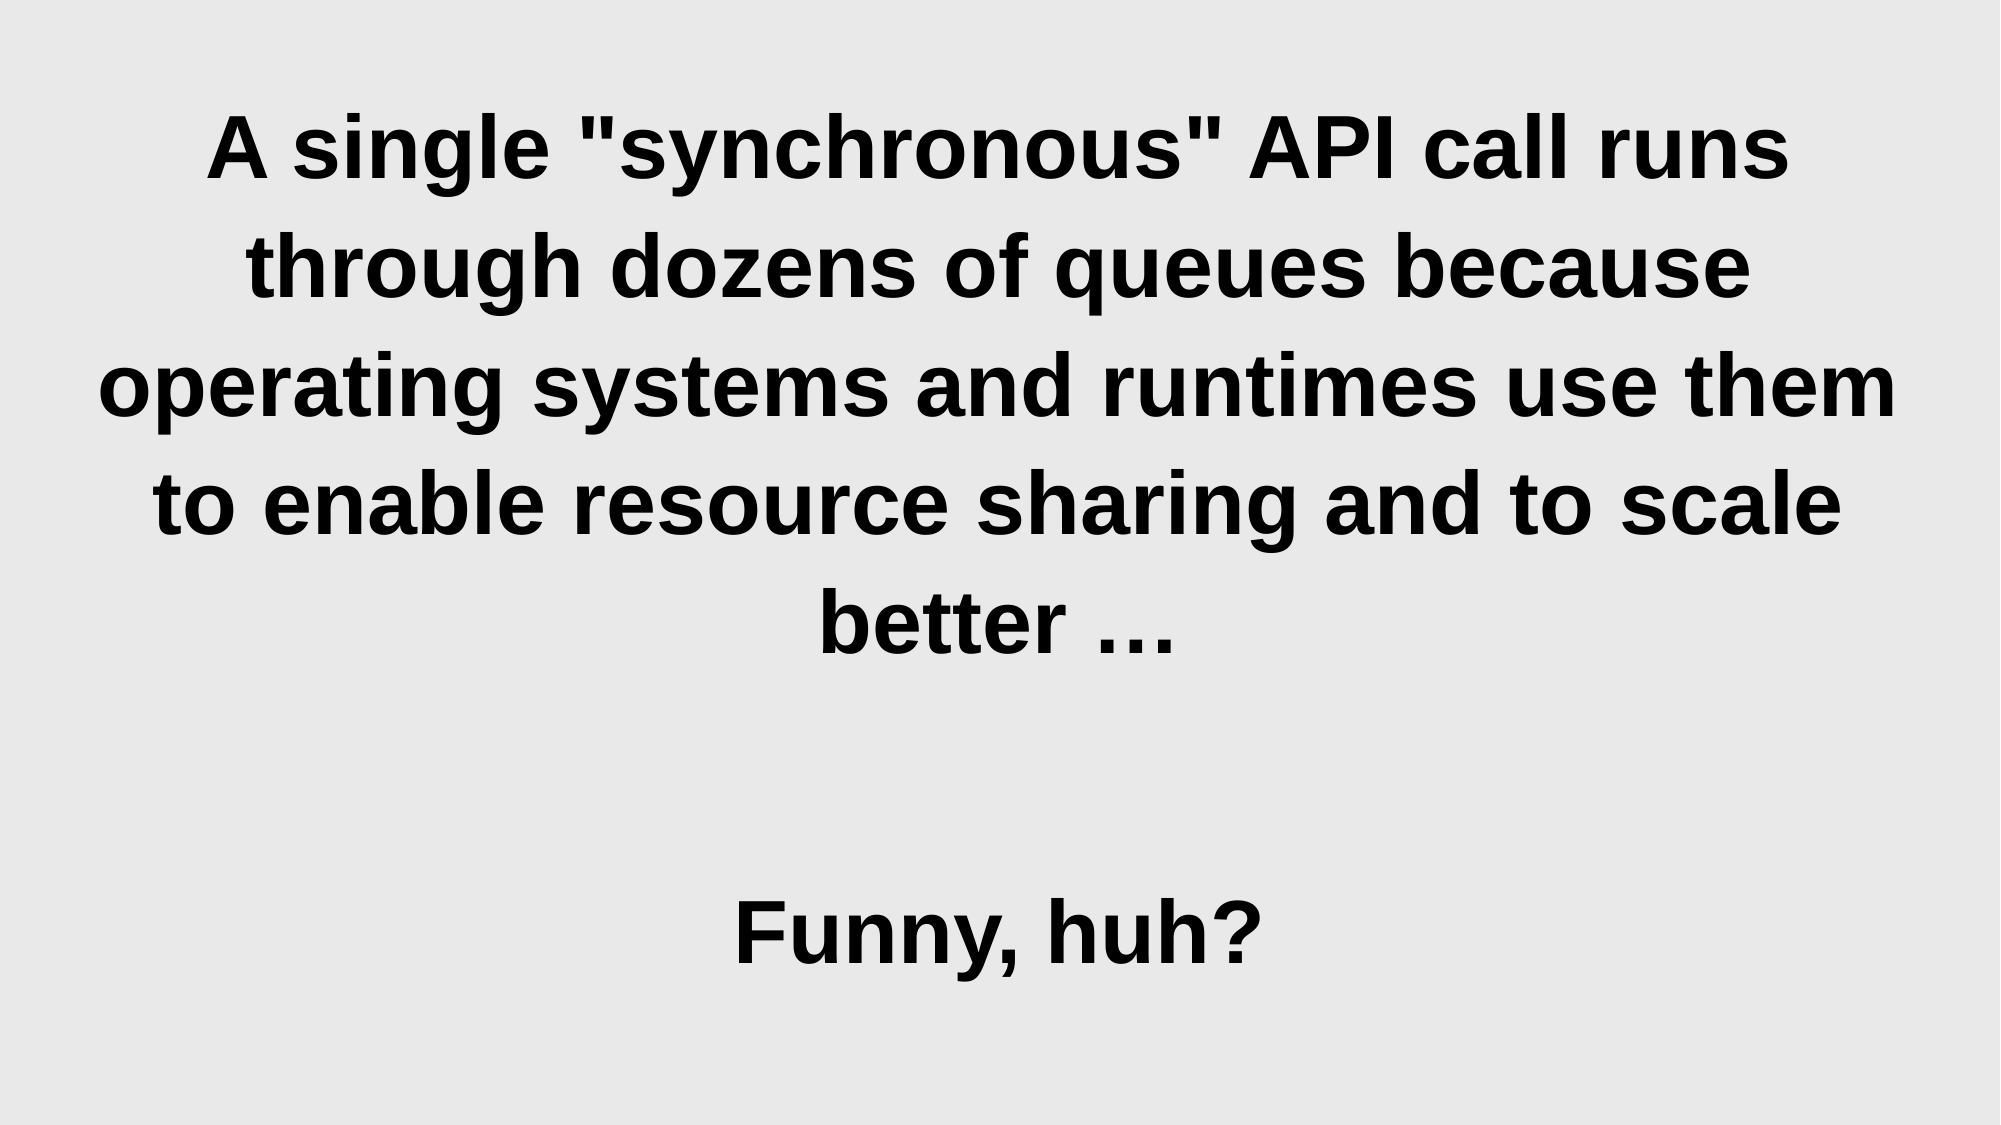

A single "synchronous" API call runs through dozens of queues because operating systems and runtimes use them to enable resource sharing and to scale better …

Funny, huh?